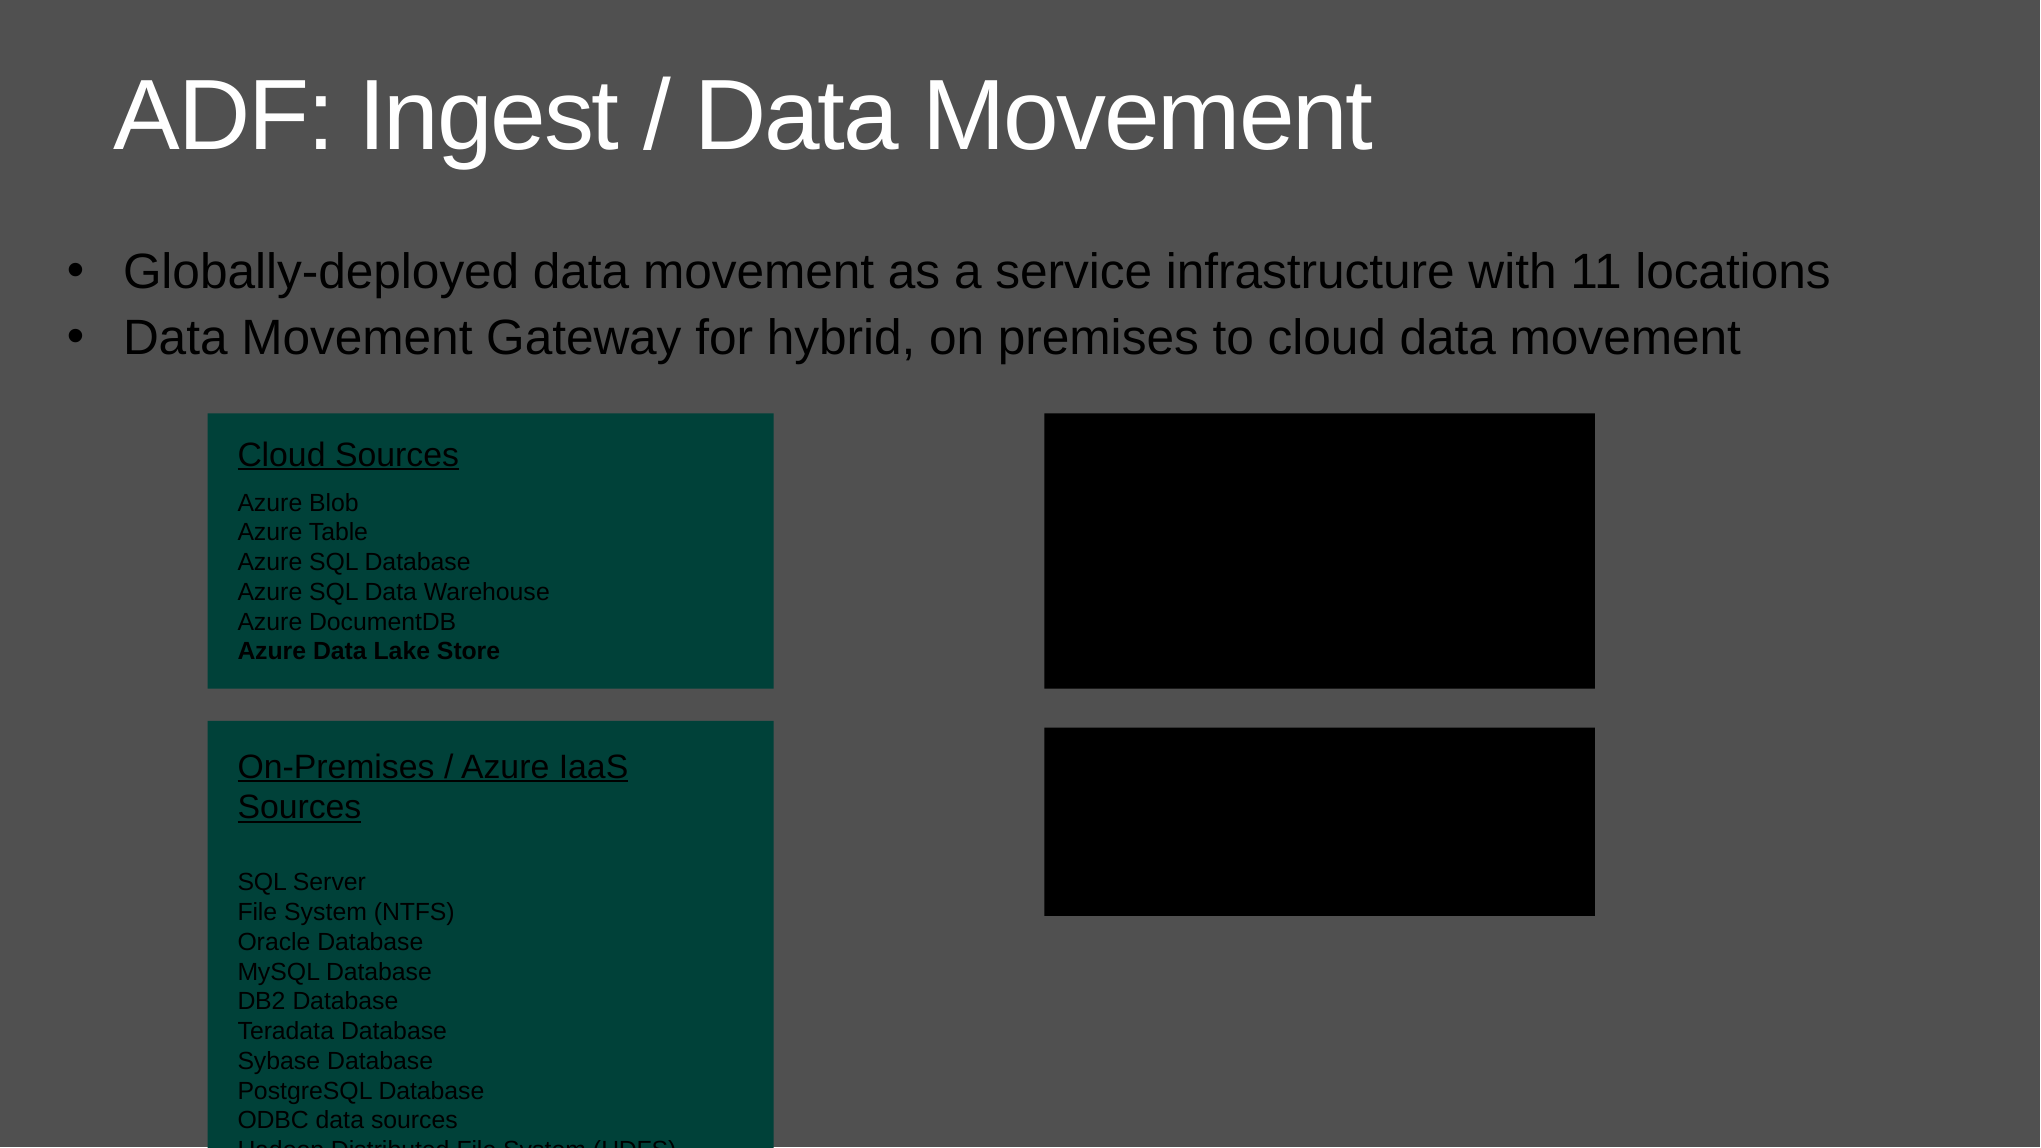

ADF: Ingest / Data Movement
Globally-deployed data movement as a service infrastructure with 11 locations
Data Movement Gateway for hybrid, on premises to cloud data movement
Cloud Sinks
Azure Blob
Azure Table
Azure SQL Database
Azure SQL Data Warehouse
Azure DocumentDB
Azure Data Lake Store
Cloud Sources
Azure Blob
Azure Table
Azure SQL Database
Azure SQL Data Warehouse
Azure DocumentDB
Azure Data Lake Store
On-Premises / Azure IaaS Sources

SQL Server
File System (NTFS)
Oracle Database
MySQL Database
DB2 Database
Teradata Database
Sybase Database
PostgreSQL Database
ODBC data sources
Hadoop Distributed File System (HDFS)
On-Premises Sinks

SQL Server
File System (NTFS)